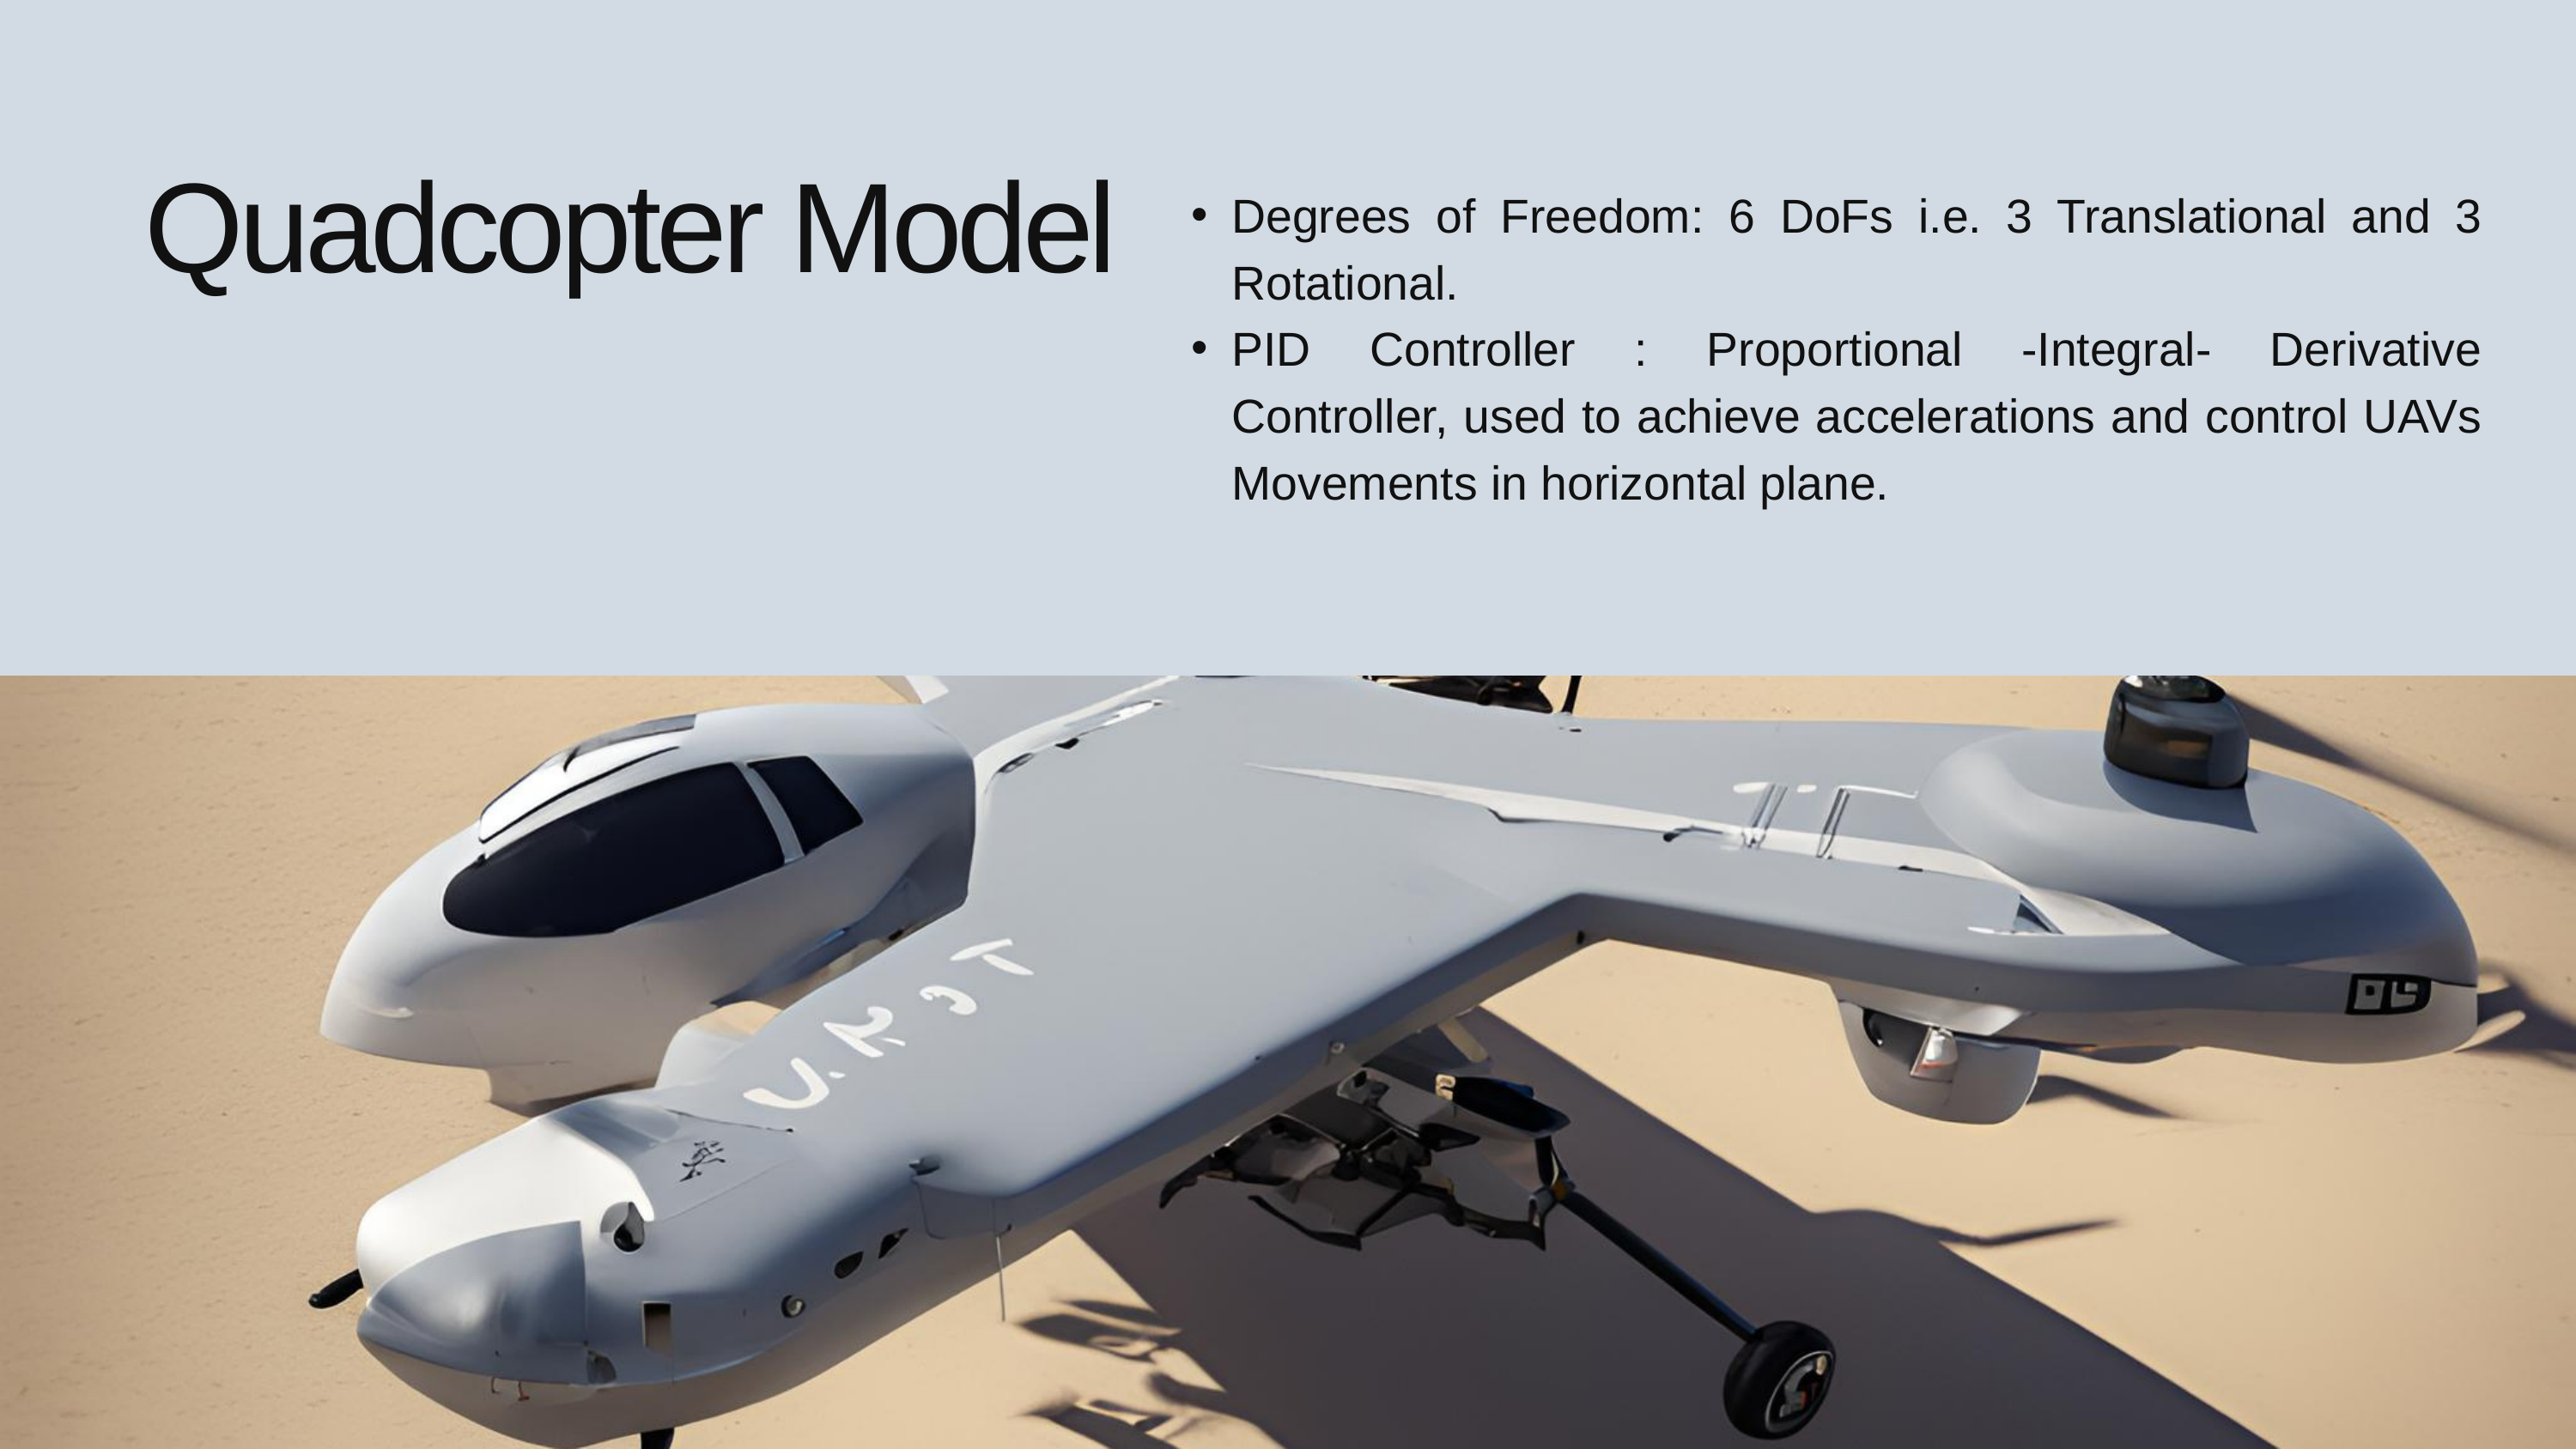

Quadcopter Model
Degrees of Freedom: 6 DoFs i.e. 3 Translational and 3 Rotational.
PID Controller : Proportional -Integral- Derivative Controller, used to achieve accelerations and control UAVs Movements in horizontal plane.